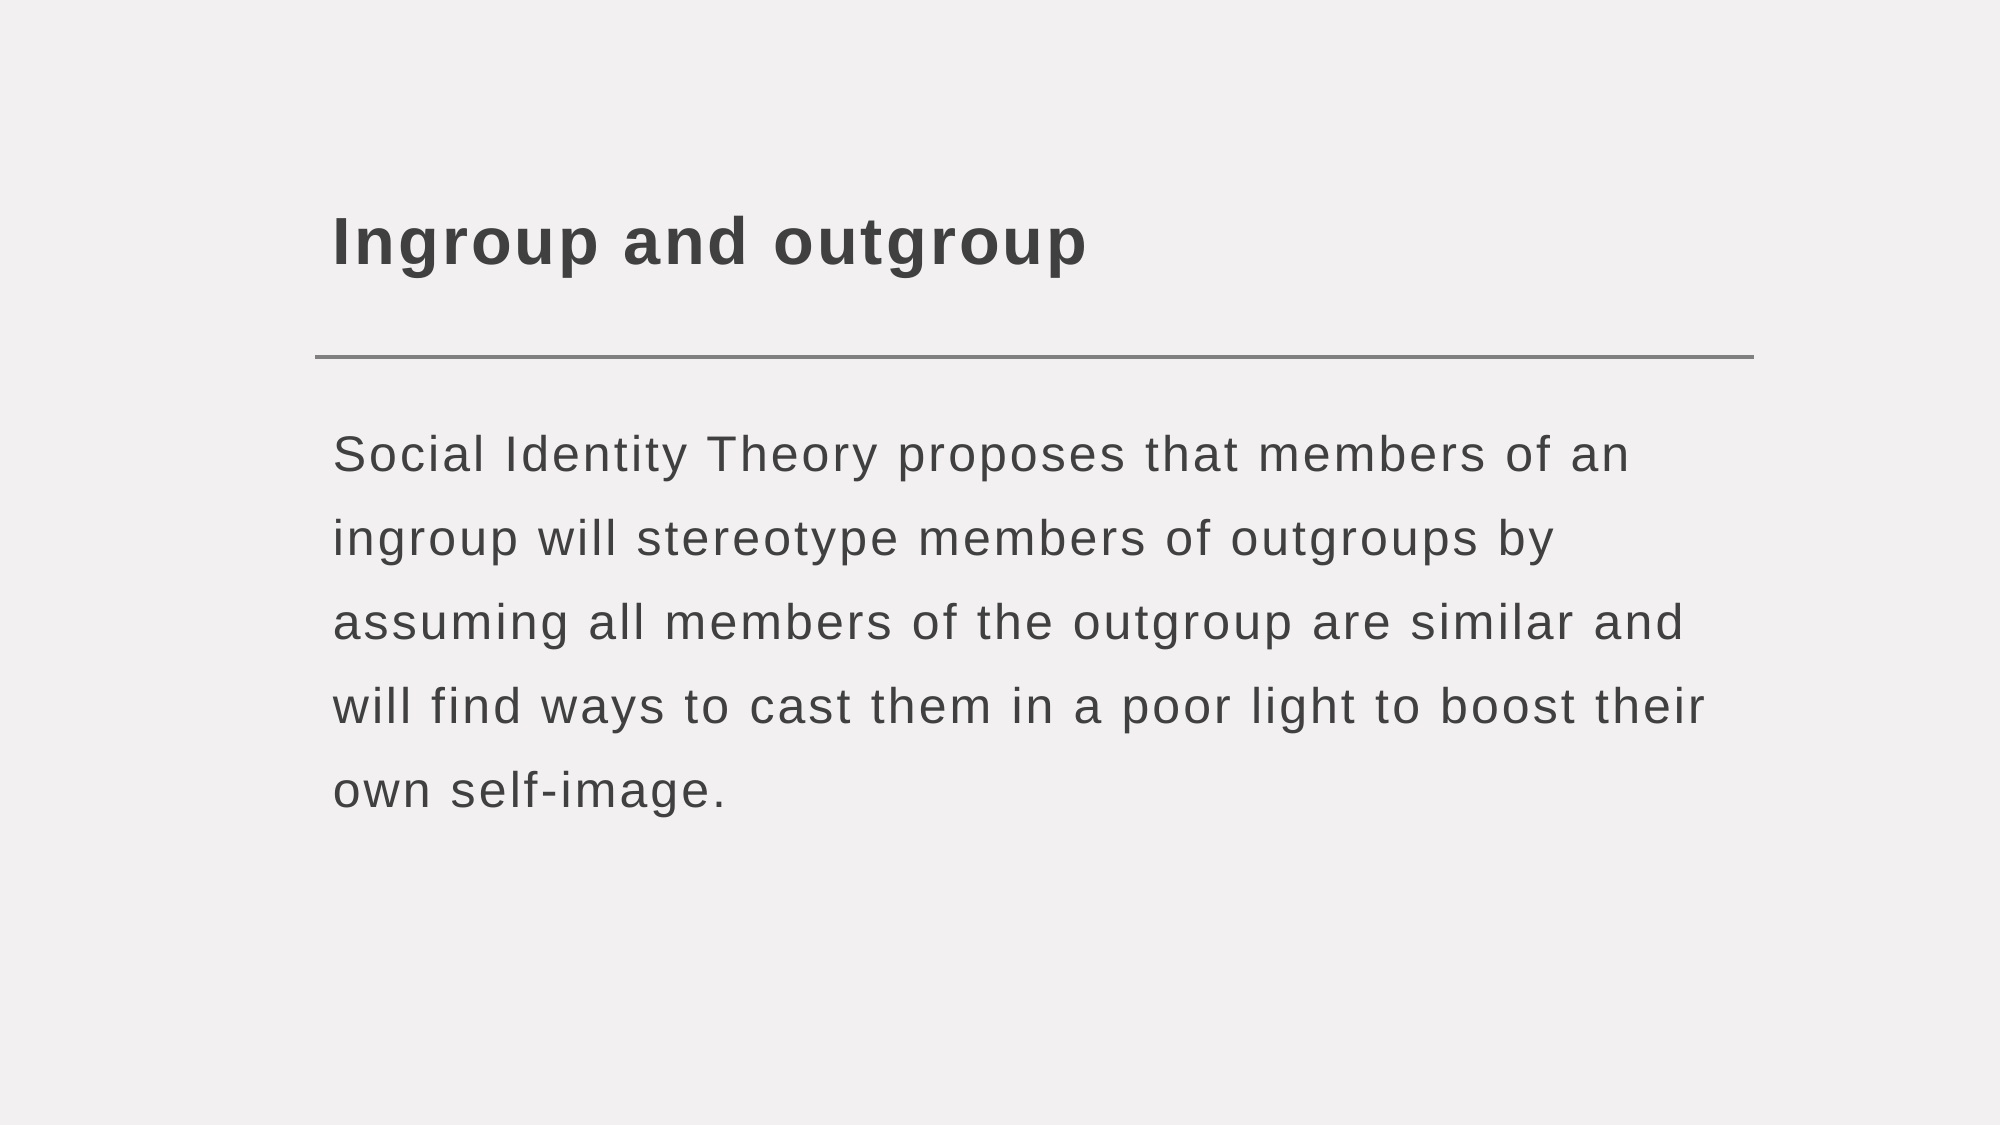

# Ingroup and outgroup
Social Identity Theory proposes that members of an ingroup will stereotype members of outgroups by assuming all members of the outgroup are similar and will find ways to cast them in a poor light to boost their own self-image.